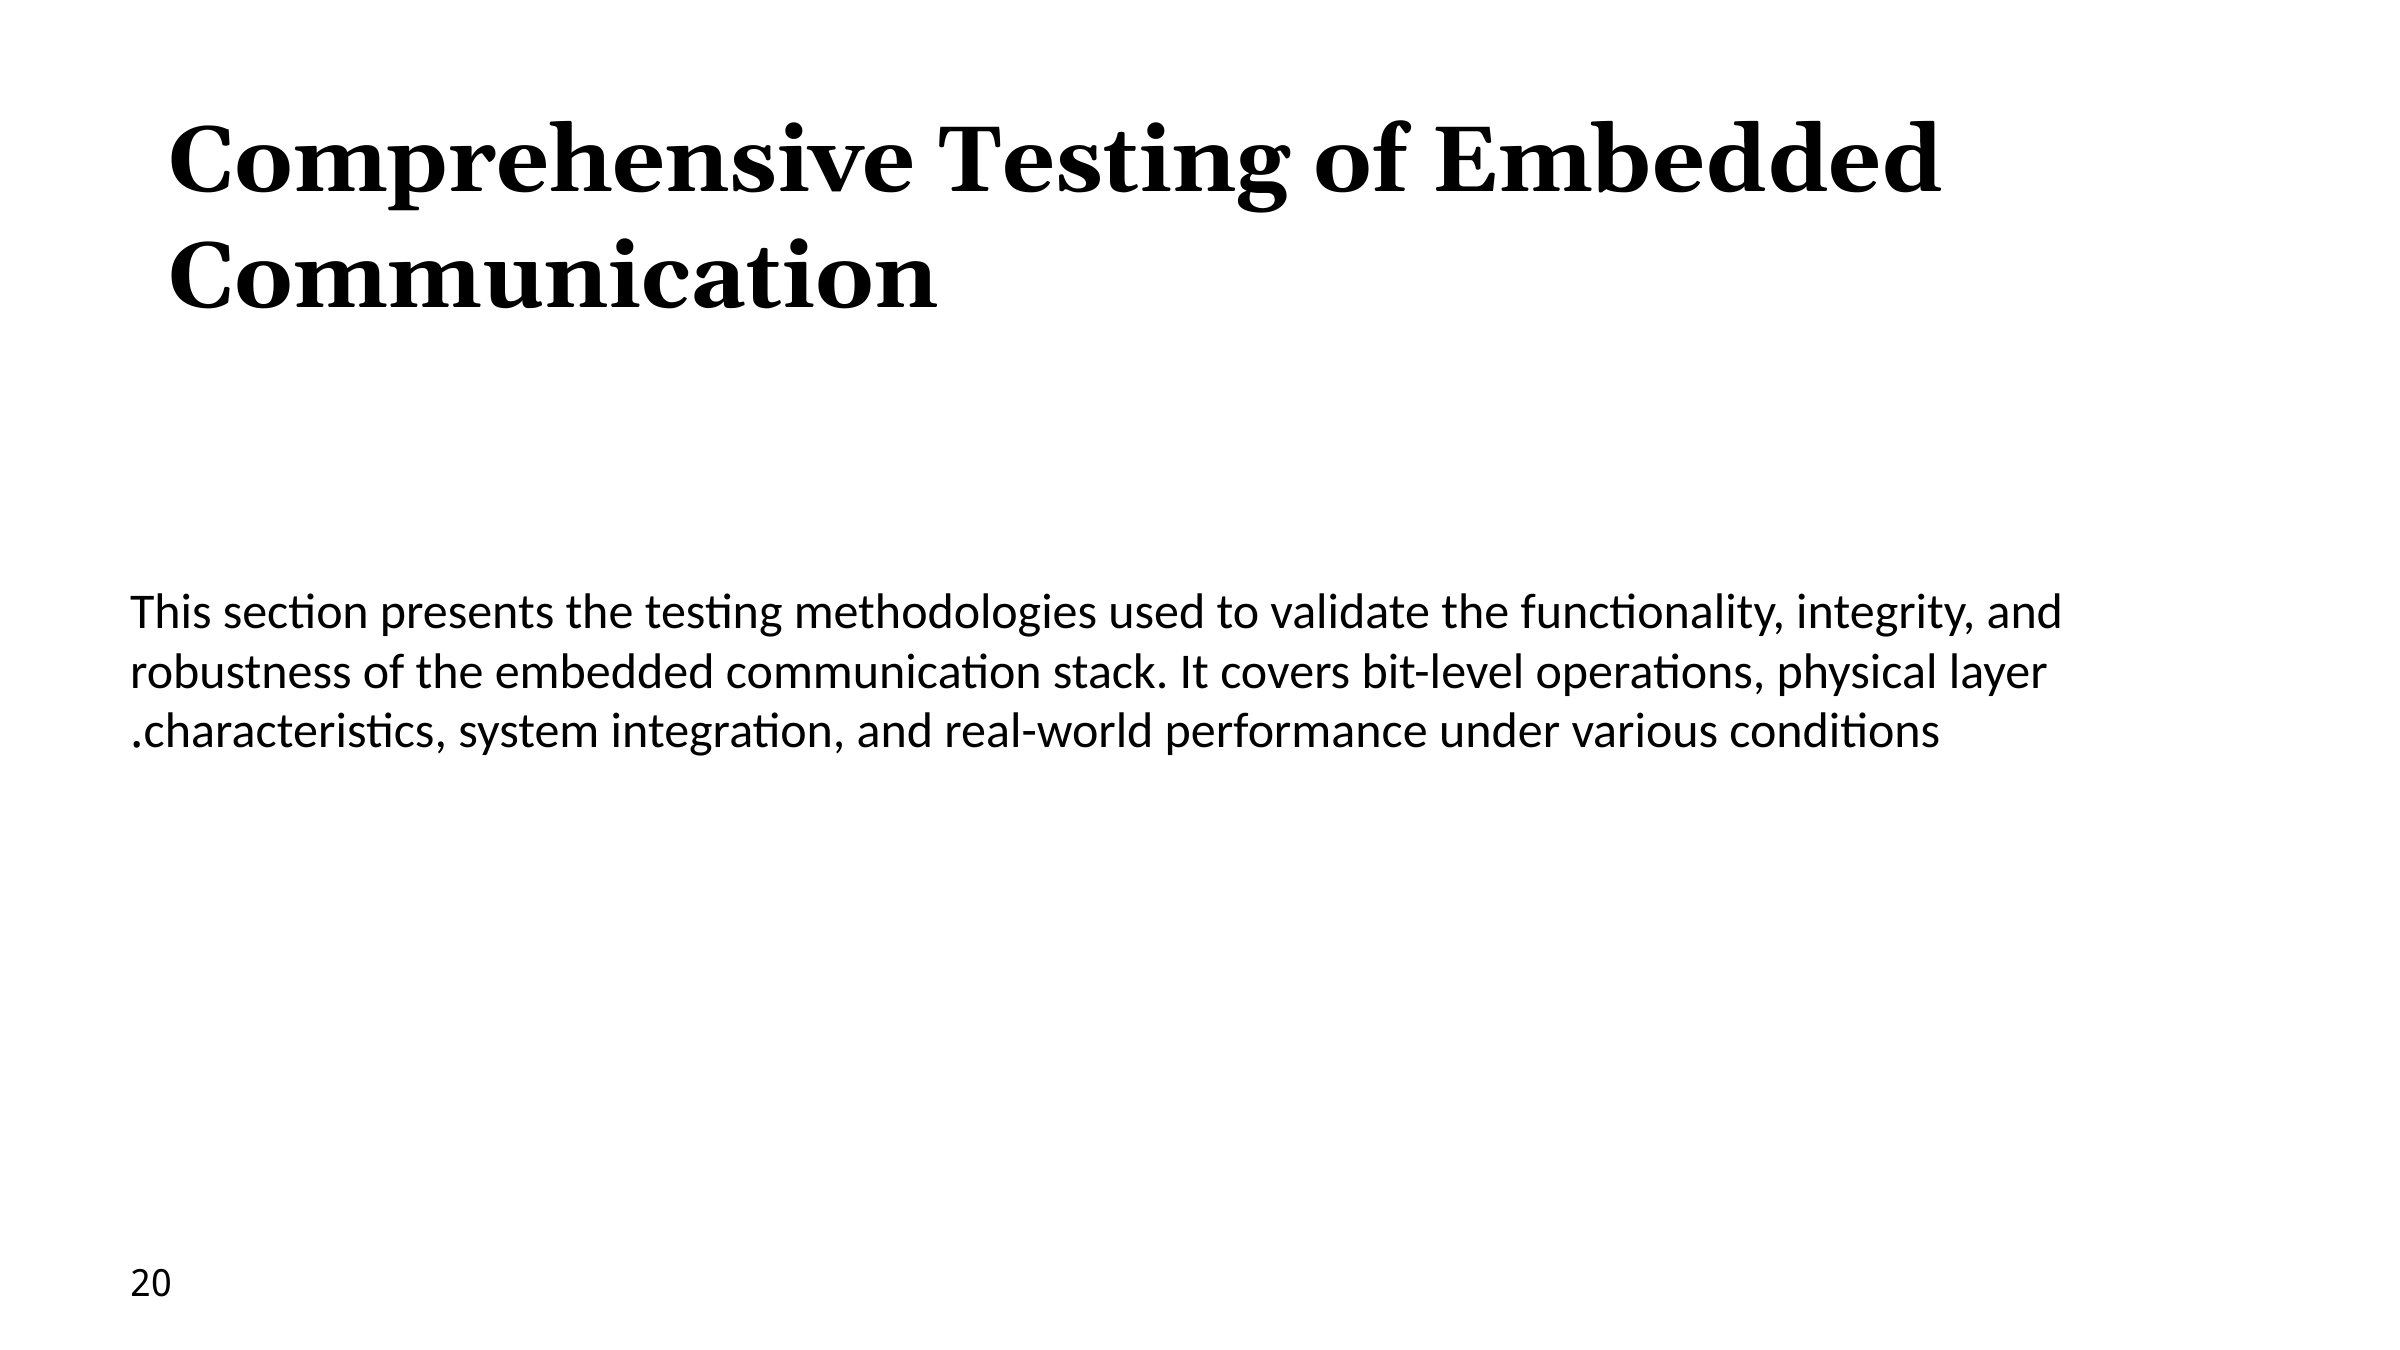

Comprehensive Testing of Embedded Communication
This section presents the testing methodologies used to validate the functionality, integrity, and robustness of the embedded communication stack. It covers bit-level operations, physical layer characteristics, system integration, and real-world performance under various conditions.